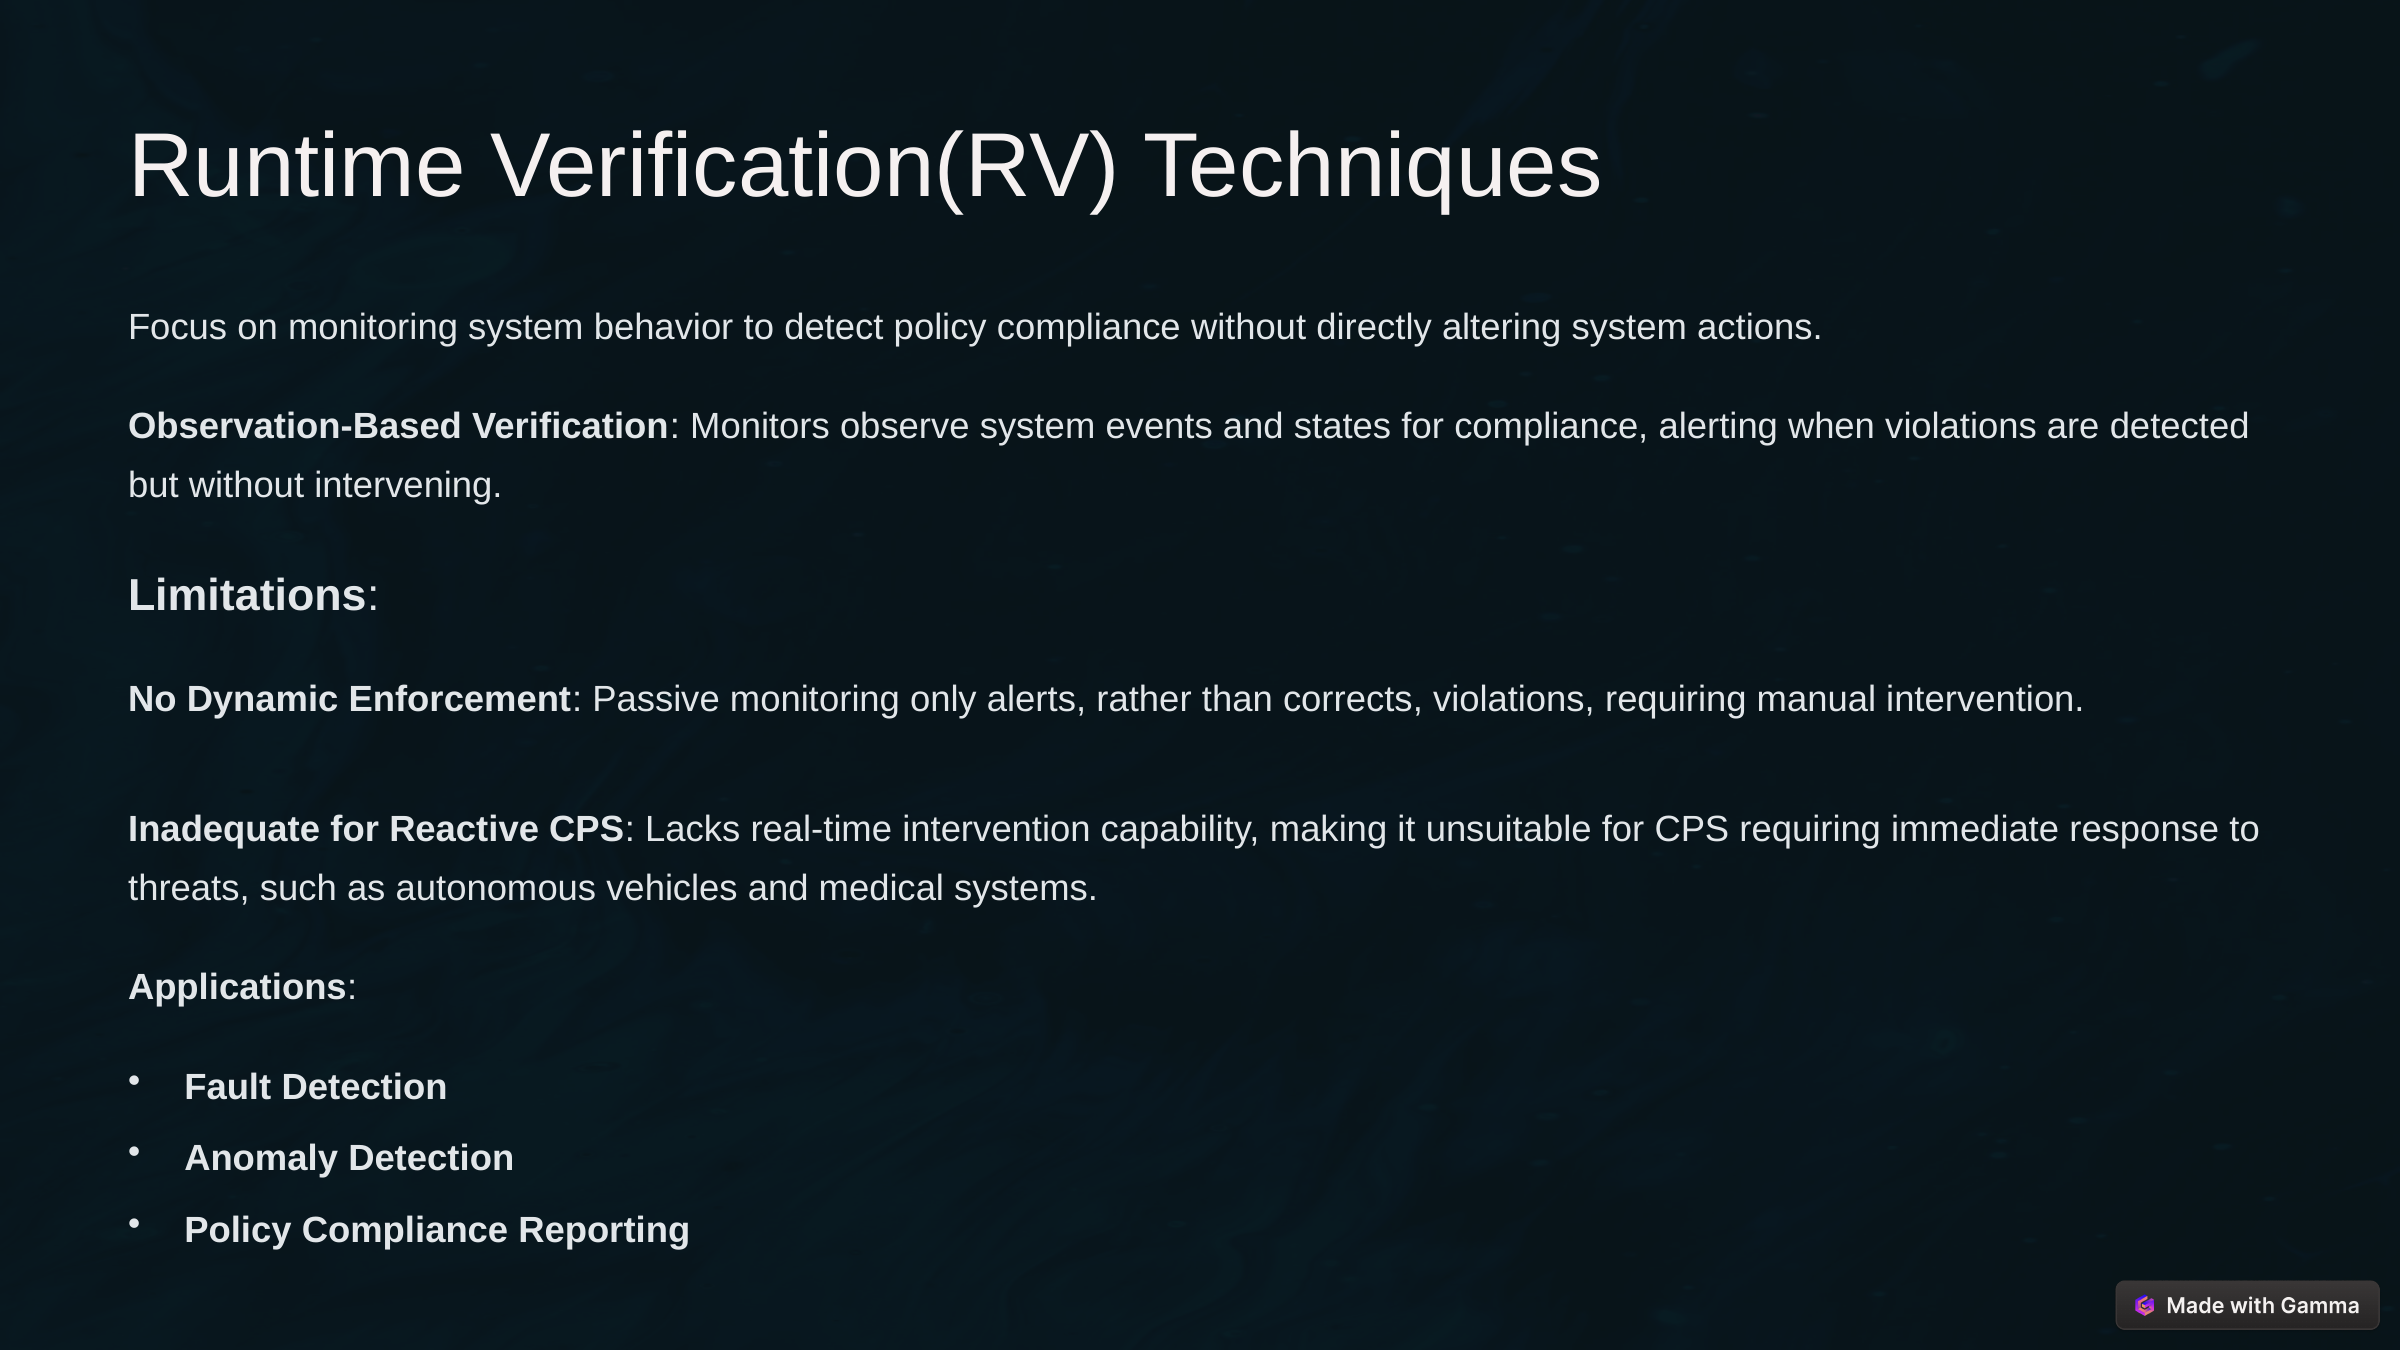

Runtime Verification(RV) Techniques
Focus on monitoring system behavior to detect policy compliance without directly altering system actions.
Observation-Based Verification: Monitors observe system events and states for compliance, alerting when violations are detected but without intervening.
Limitations:
No Dynamic Enforcement: Passive monitoring only alerts, rather than corrects, violations, requiring manual intervention.
Inadequate for Reactive CPS: Lacks real-time intervention capability, making it unsuitable for CPS requiring immediate response to threats, such as autonomous vehicles and medical systems.
Applications:
Fault Detection
Anomaly Detection
Policy Compliance Reporting